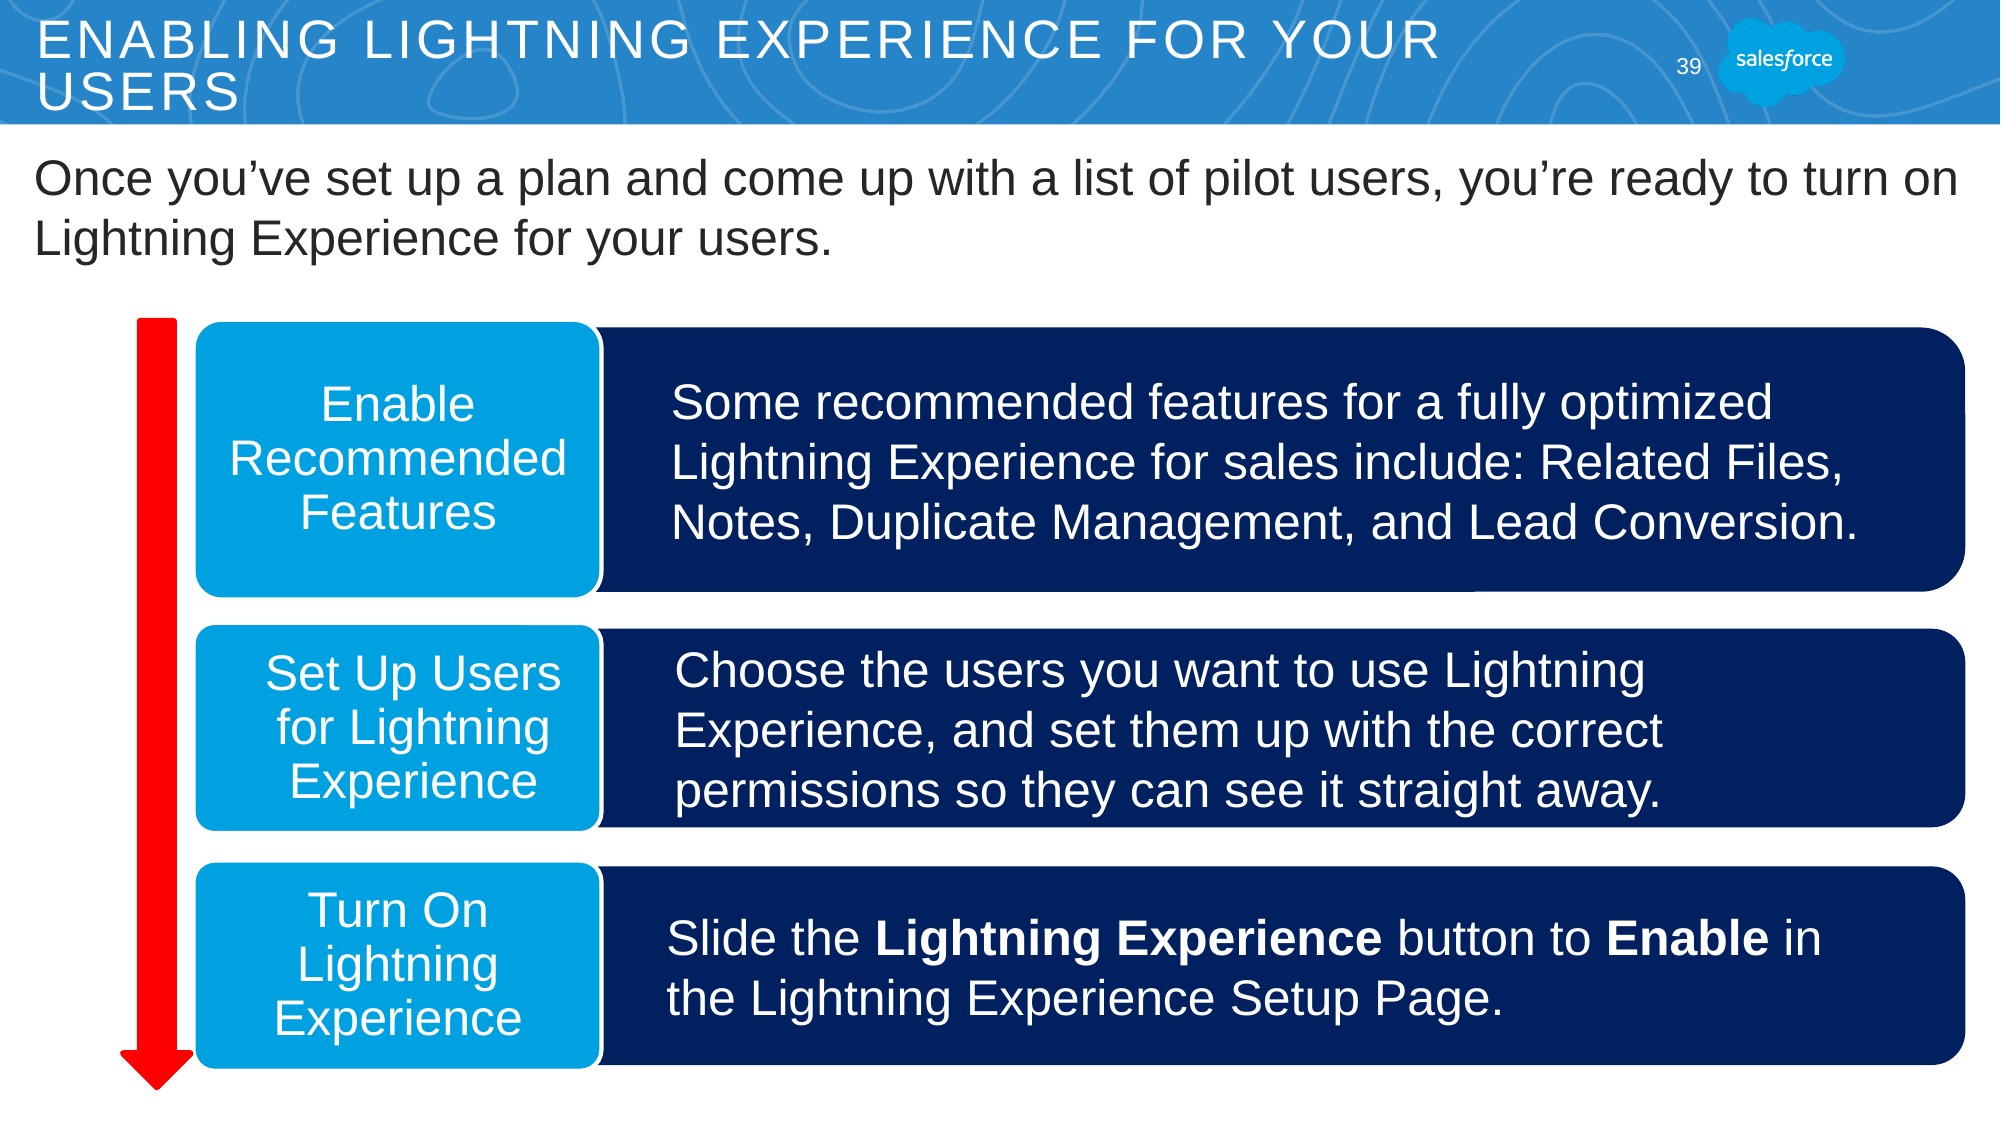

# Enabling Lightning Experience for Your Users
39
Once you’ve set up a plan and come up with a list of pilot users, you’re ready to turn on Lightning Experience for your users.

Some recommended features for a fully optimized Lightning Experience for sales include: Related Files, Notes, Duplicate Management, and Lead Conversion.
Enable Recommended Features

Choose the users you want to use Lightning Experience, and set them up with the correct permissions so they can see it straight away.
Set Up Users for Lightning Experience

Slide the Lightning Experience button to Enable in the Lightning Experience Setup Page.
Turn On Lightning Experience